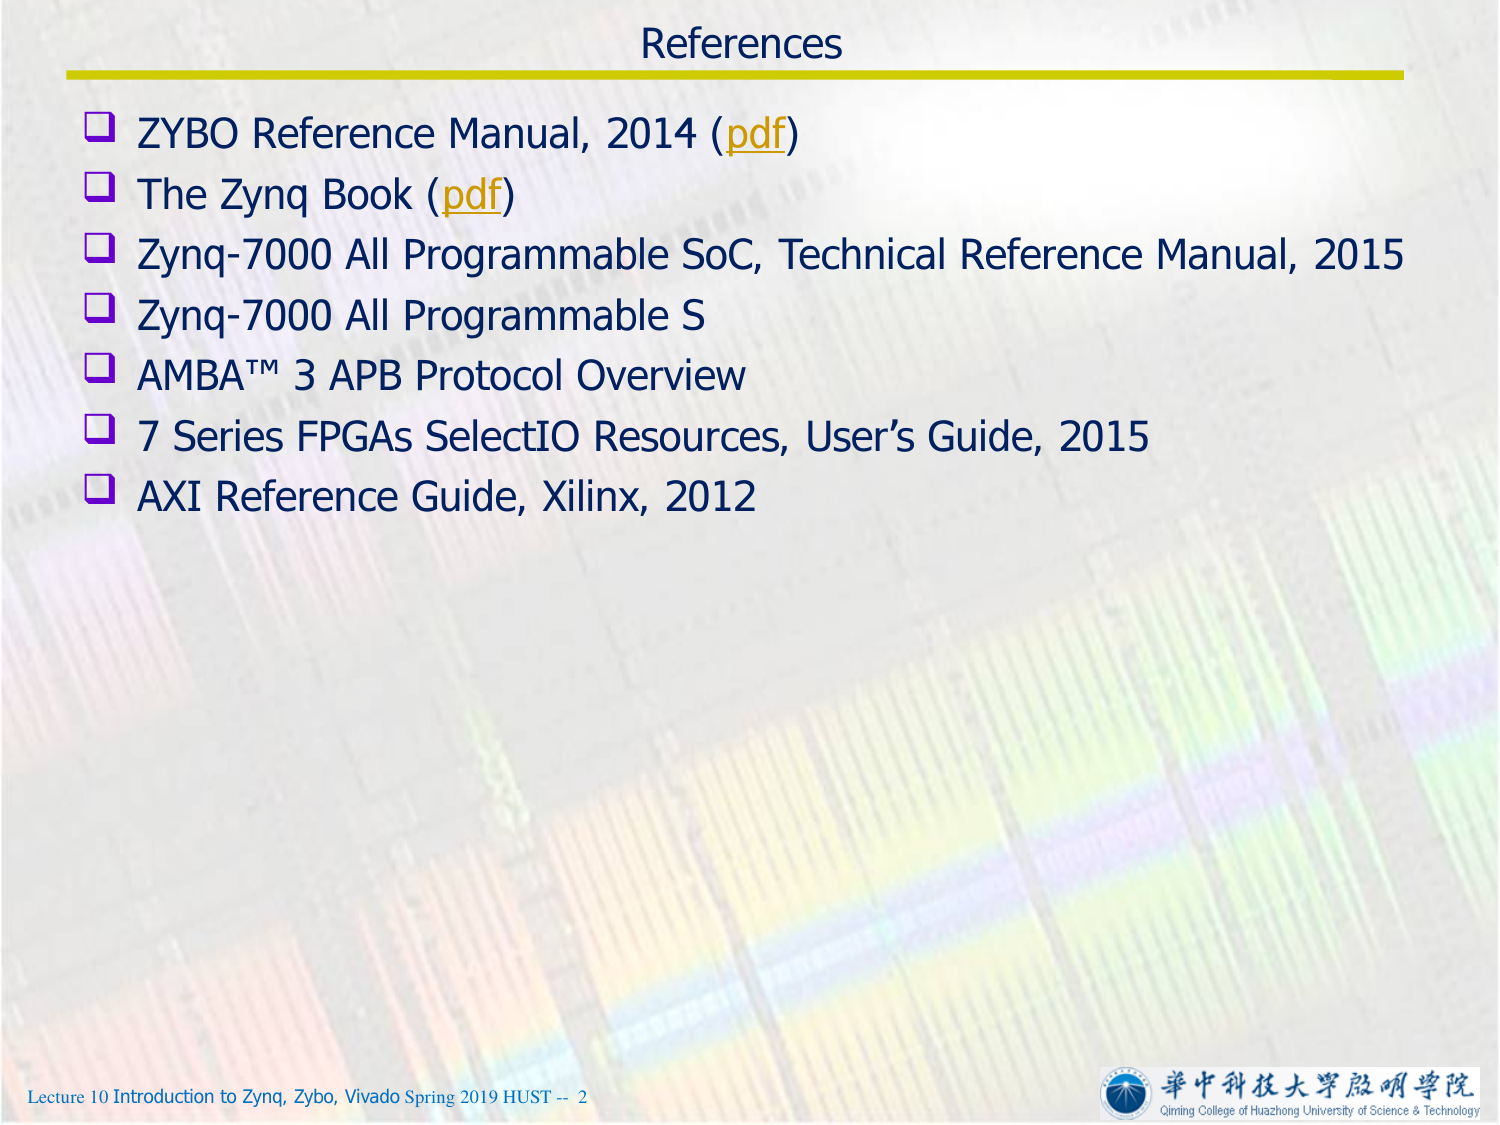

# References
ZYBO Reference Manual, 2014 (pdf)
The Zynq Book (pdf)
Zynq-7000 All Programmable SoC, Technical Reference Manual, 2015
Zynq-7000 All Programmable S
AMBA™ 3 APB Protocol Overview
7 Series FPGAs SelectIO Resources, User’s Guide, 2015
AXI Reference Guide, Xilinx, 2012